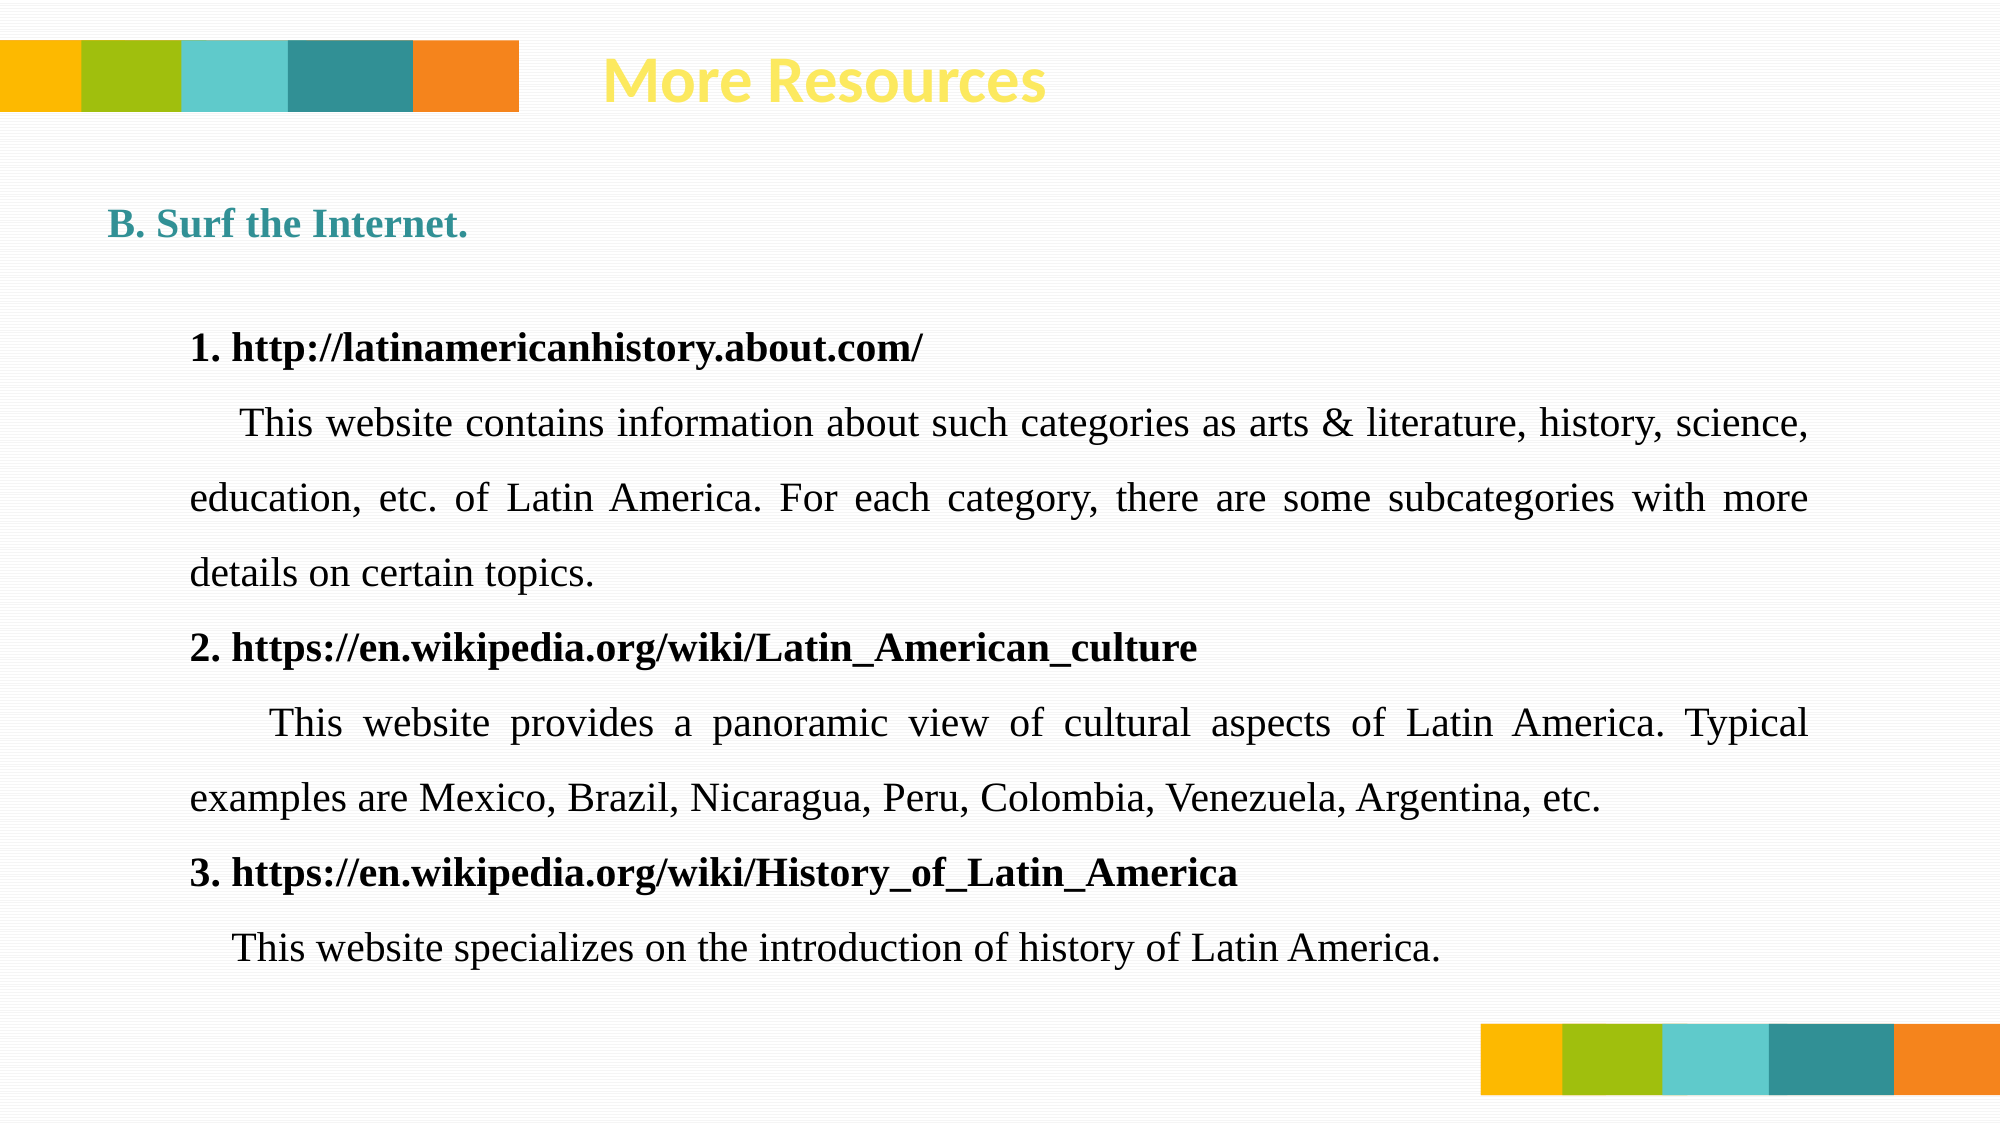

More Resources

B. Surf the Internet.
1. http://latinamericanhistory.about.com/
    This website contains information about such categories as arts & literature, history, science, education, etc. of Latin America. For each category, there are some subcategories with more details on certain topics.
2. https://en.wikipedia.org/wiki/Latin_American_culture
    This website provides a panoramic view of cultural aspects of Latin America. Typical examples are Mexico, Brazil, Nicaragua, Peru, Colombia, Venezuela, Argentina, etc.
3. https://en.wikipedia.org/wiki/History_of_Latin_America
    This website specializes on the introduction of history of Latin America.